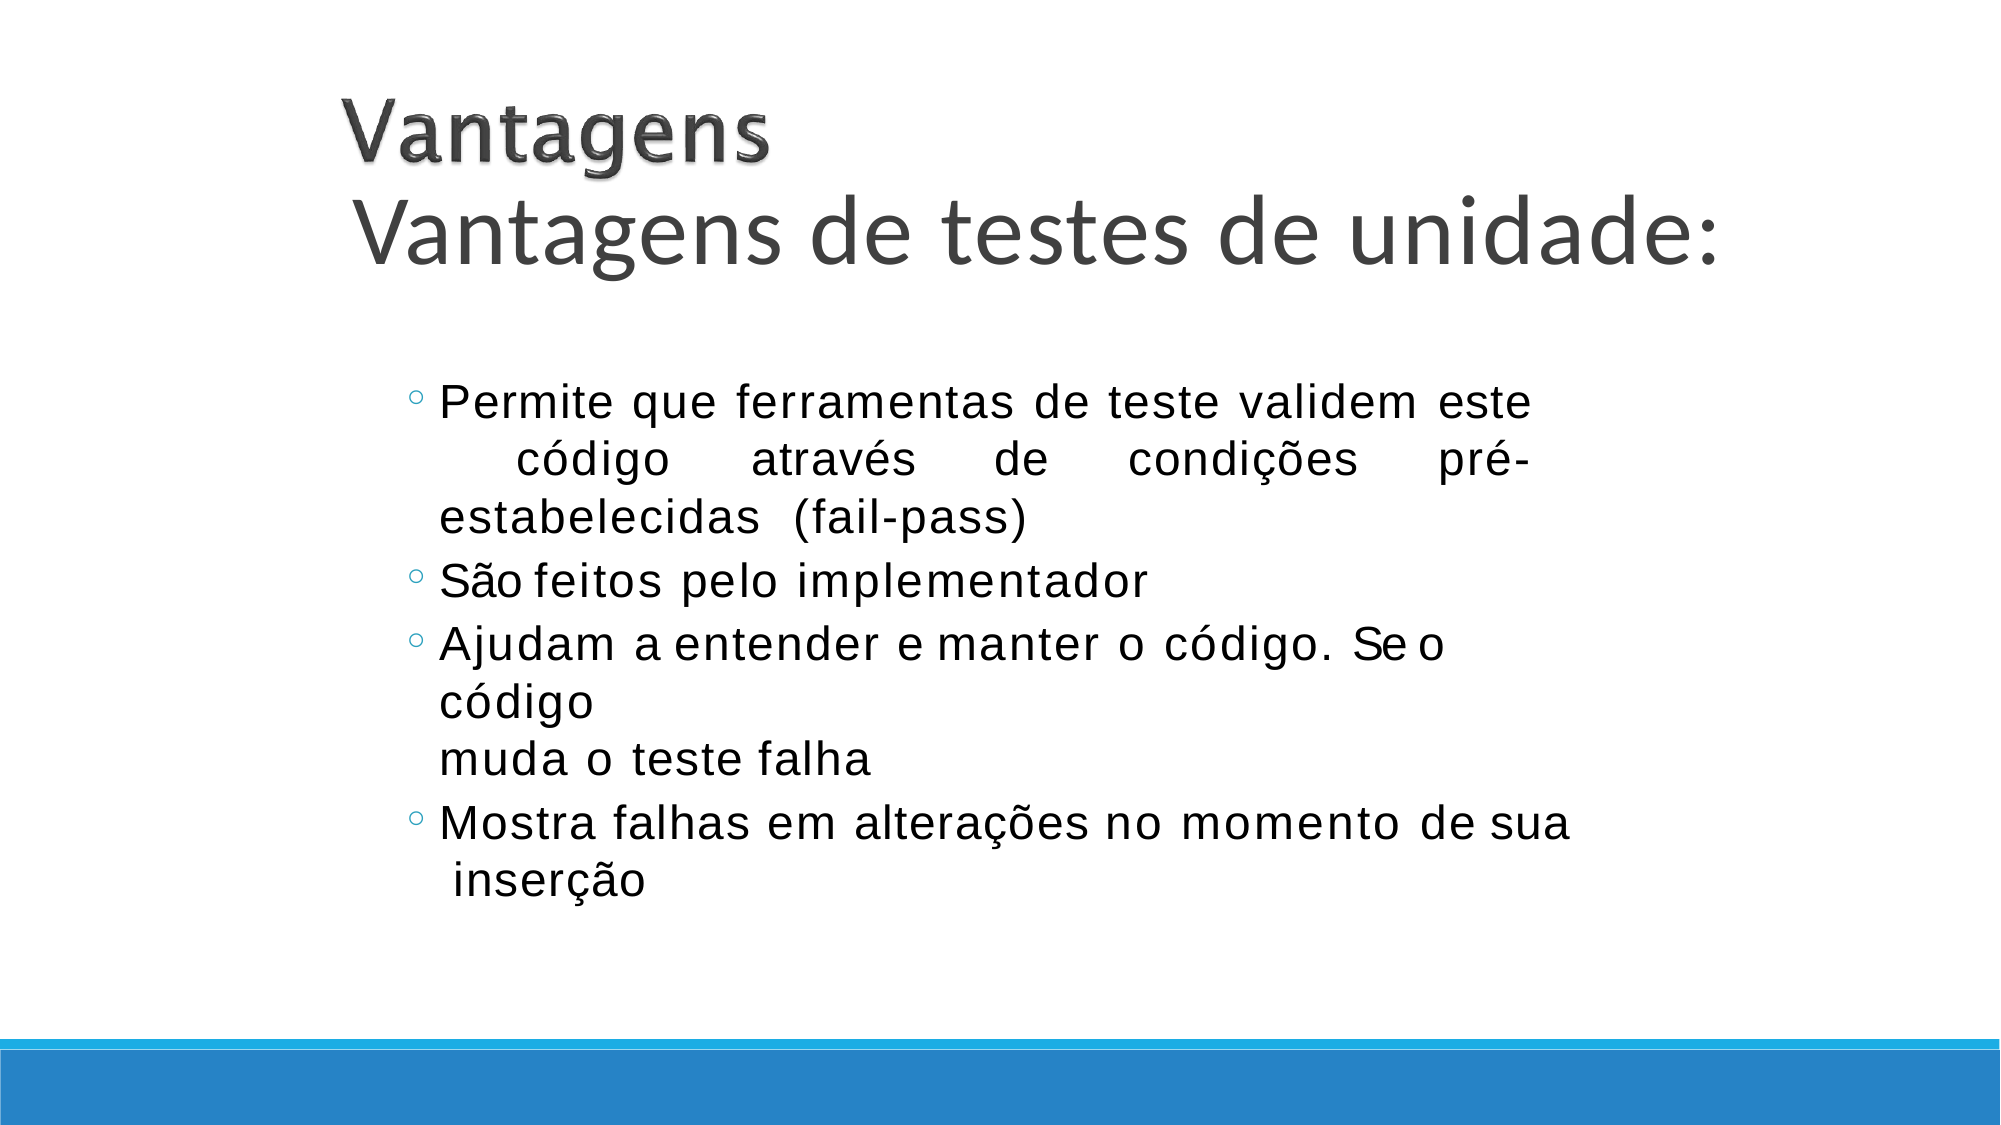

Vantagens de testes de unidade:

Permite que ferramentas de teste validem este  código através de condições pré-estabelecidas  (fail-pass)
São feitos pelo implementador
Ajudam a entender e manter o código. Se o código
muda o teste falha
Mostra falhas em alterações no momento de sua  inserção